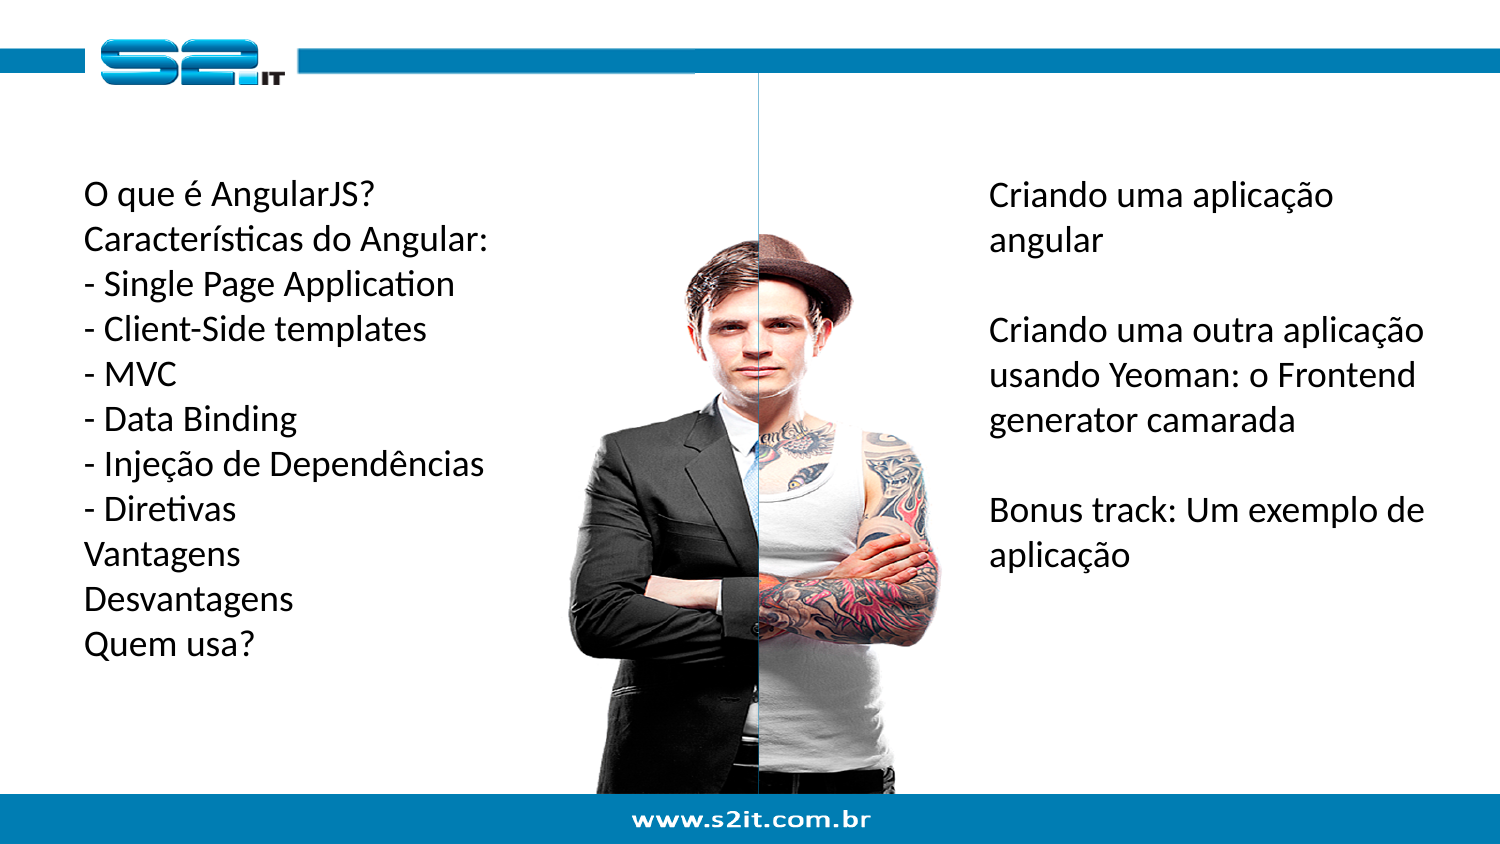

O que é AngularJS?
Características do Angular:
- Single Page Application
- Client-Side templates
- MVC
- Data Binding
- Injeção de Dependências
- Diretivas
Vantagens
Desvantagens
Quem usa?

Criando uma aplicação angular

Criando uma outra aplicação usando Yeoman: o Frontend generator camarada

Bonus track: Um exemplo de aplicação